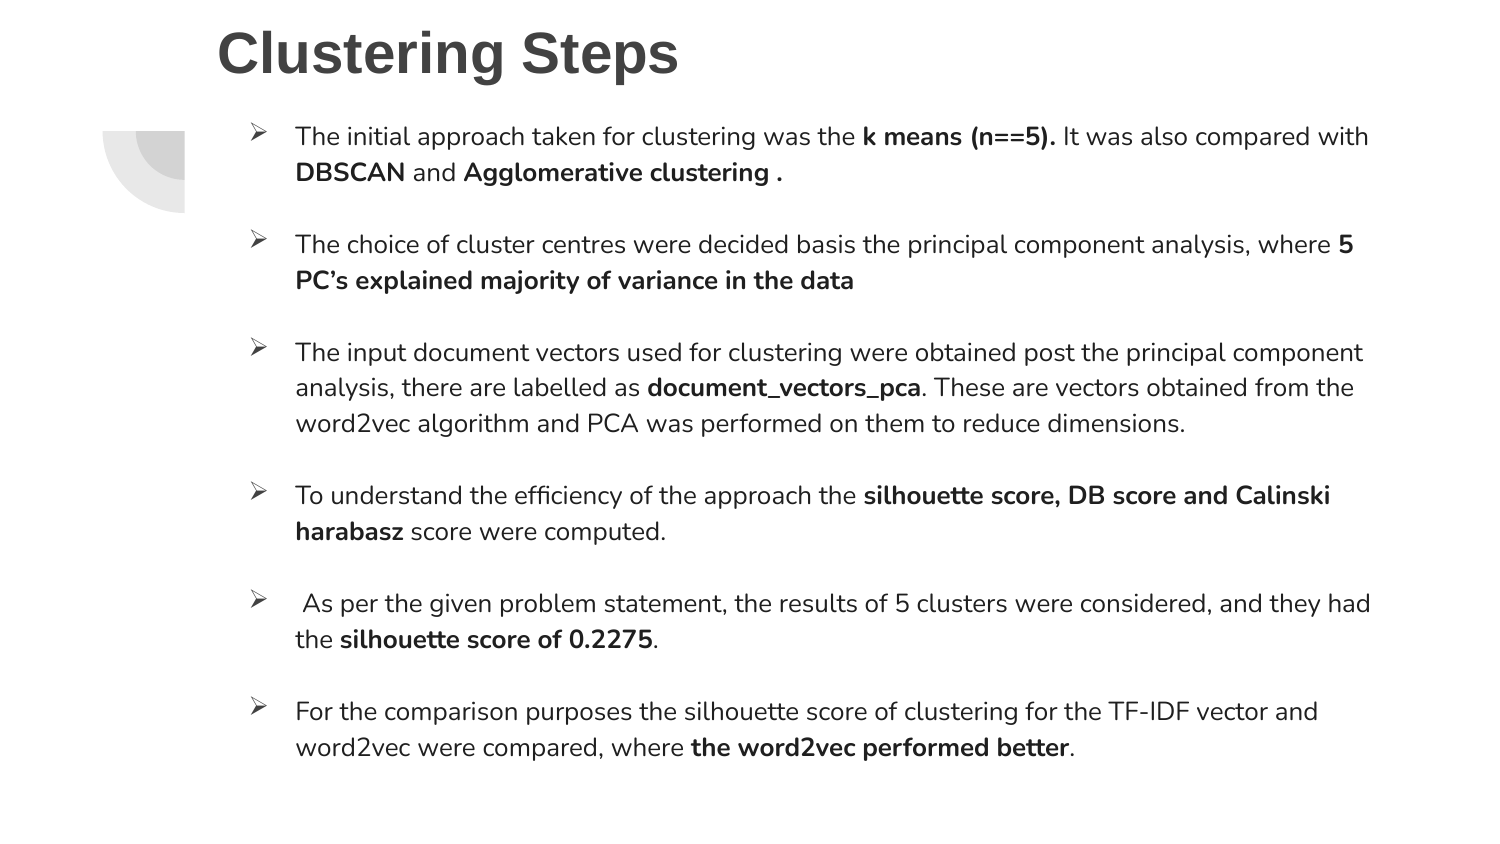

# Clustering Steps
The initial approach taken for clustering was the k means (n==5). It was also compared with DBSCAN and Agglomerative clustering .

The choice of cluster centres were decided basis the principal component analysis, where 5 PC’s explained majority of variance in the data

The input document vectors used for clustering were obtained post the principal component analysis, there are labelled as document_vectors_pca. These are vectors obtained from the word2vec algorithm and PCA was performed on them to reduce dimensions.

To understand the efficiency of the approach the silhouette score, DB score and Calinski harabasz score were computed.

 As per the given problem statement, the results of 5 clusters were considered, and they had the silhouette score of 0.2275.

For the comparison purposes the silhouette score of clustering for the TF-IDF vector and word2vec were compared, where the word2vec performed better.